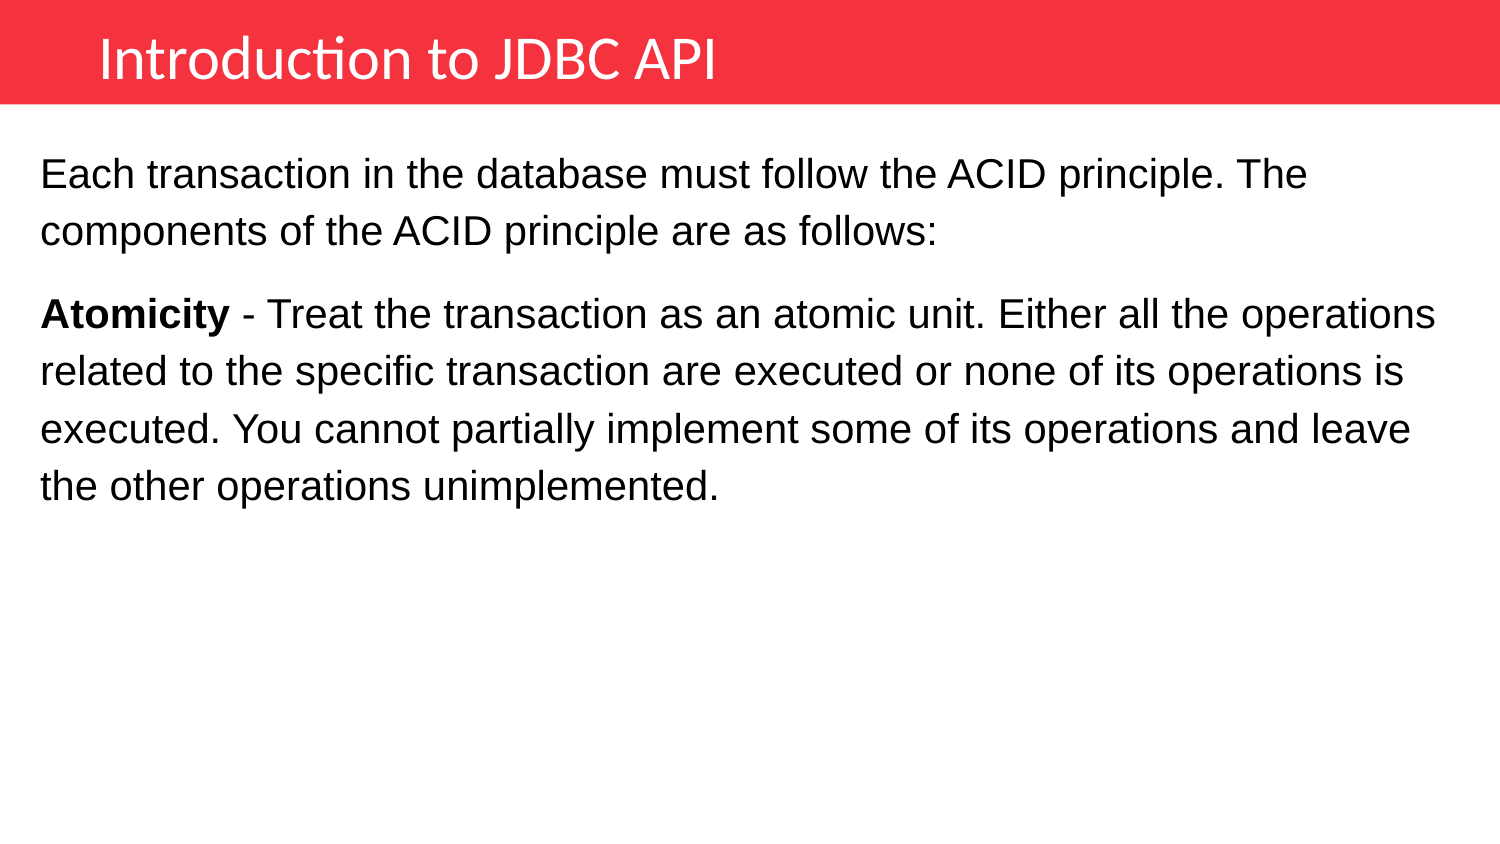

Introduction to JDBC API

Each transaction in the database must follow the ACID principle. The components of the ACID principle are as follows:
Atomicity - Treat the transaction as an atomic unit. Either all the operations related to the specific transaction are executed or none of its operations is executed. You cannot partially implement some of its operations and leave the other operations unimplemented.